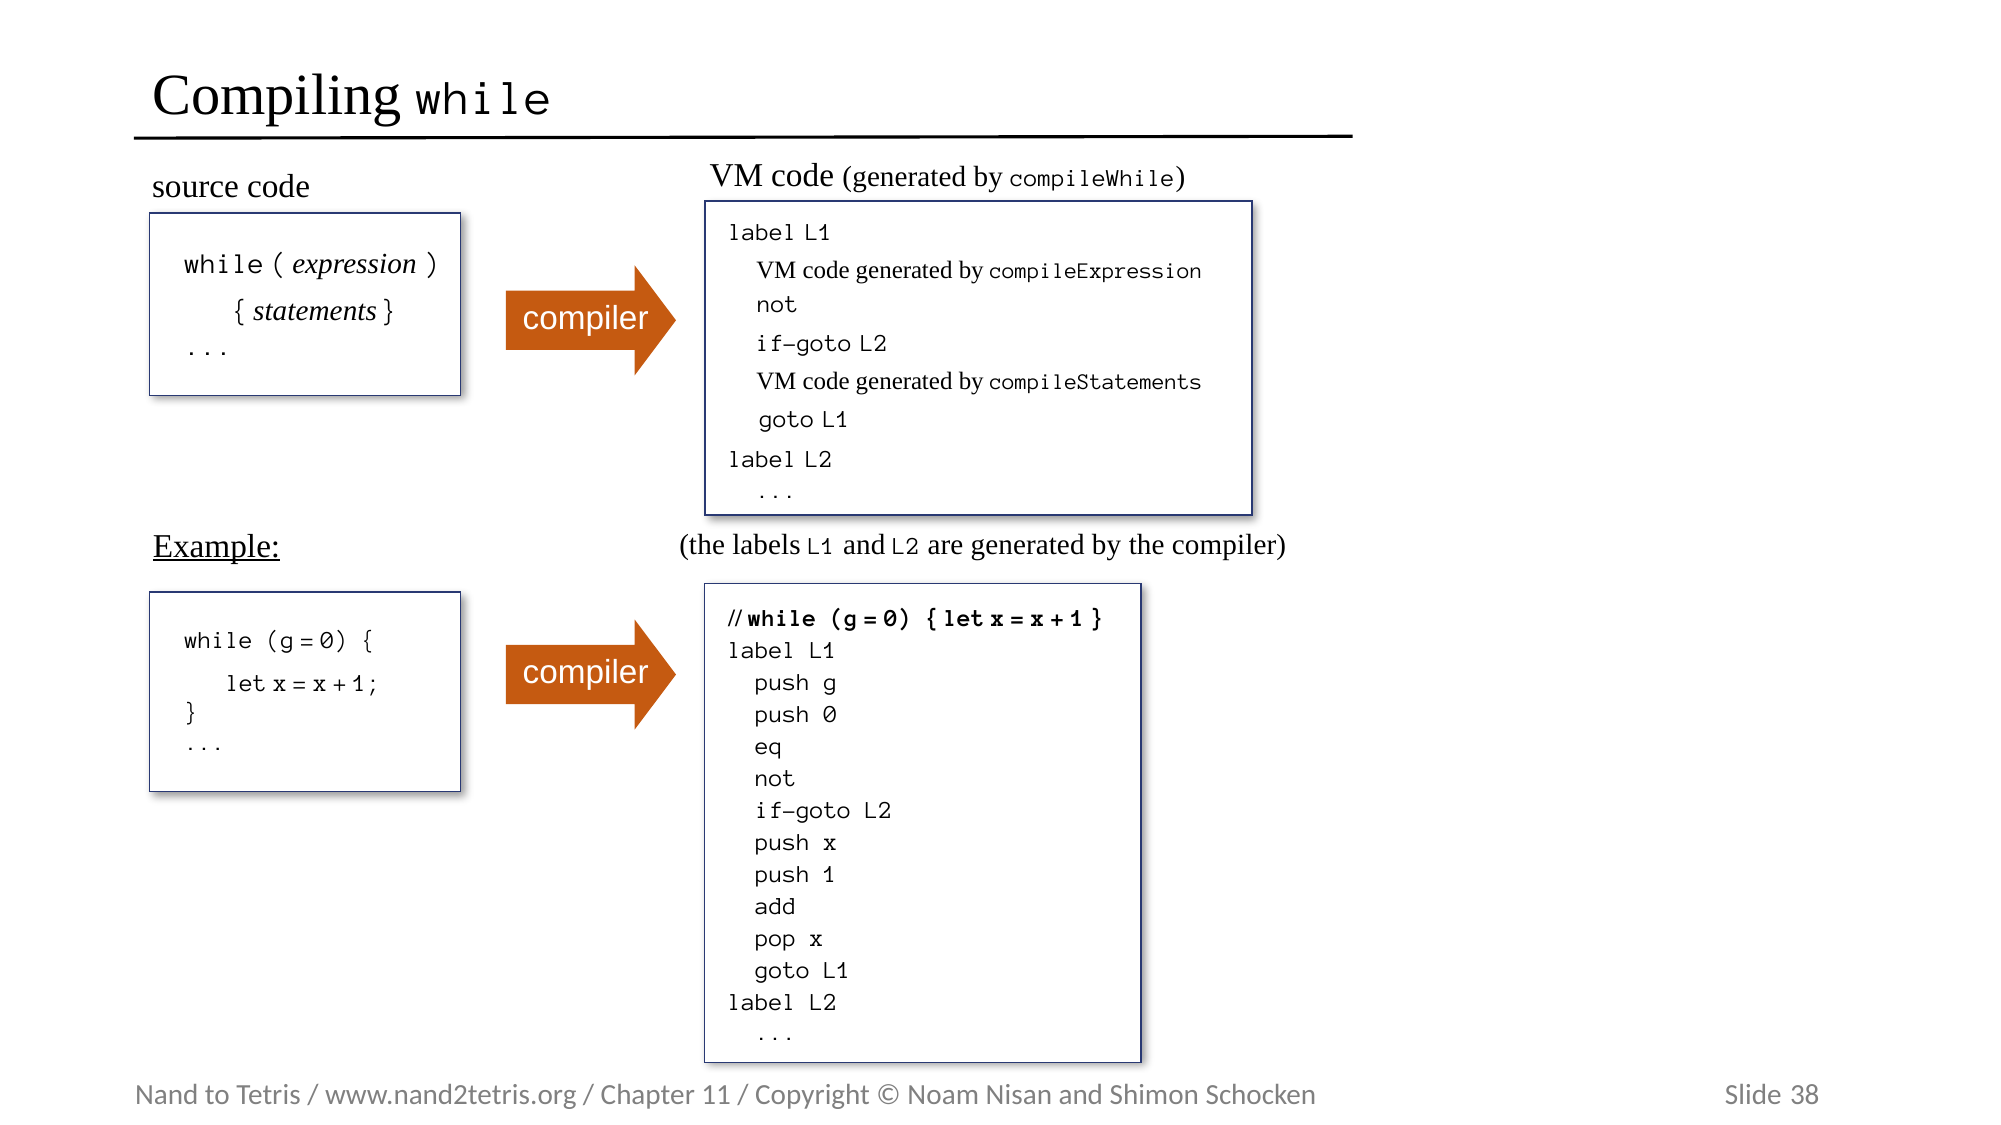

# Compiling while

VM code (generated by compileWhile)
(the labels L1 and L2 are generated by the compiler)
source code
while ( expression )
   { statements }
...
label L1
  VM code generated by compileExpression
    not
  if-goto L2
  VM code generated by compileStatements
     goto L1
label L2
  ...
compiler
Example:
while (g = 0) {
   let x = x + 1;
}
...
// while (g = 0) { let x = x + 1 }
label L1
  push g
  push 0
  eq
  not
  if-goto L2
  push x
  push 1
  add
  pop x
  goto L1
label L2
  ...

compiler